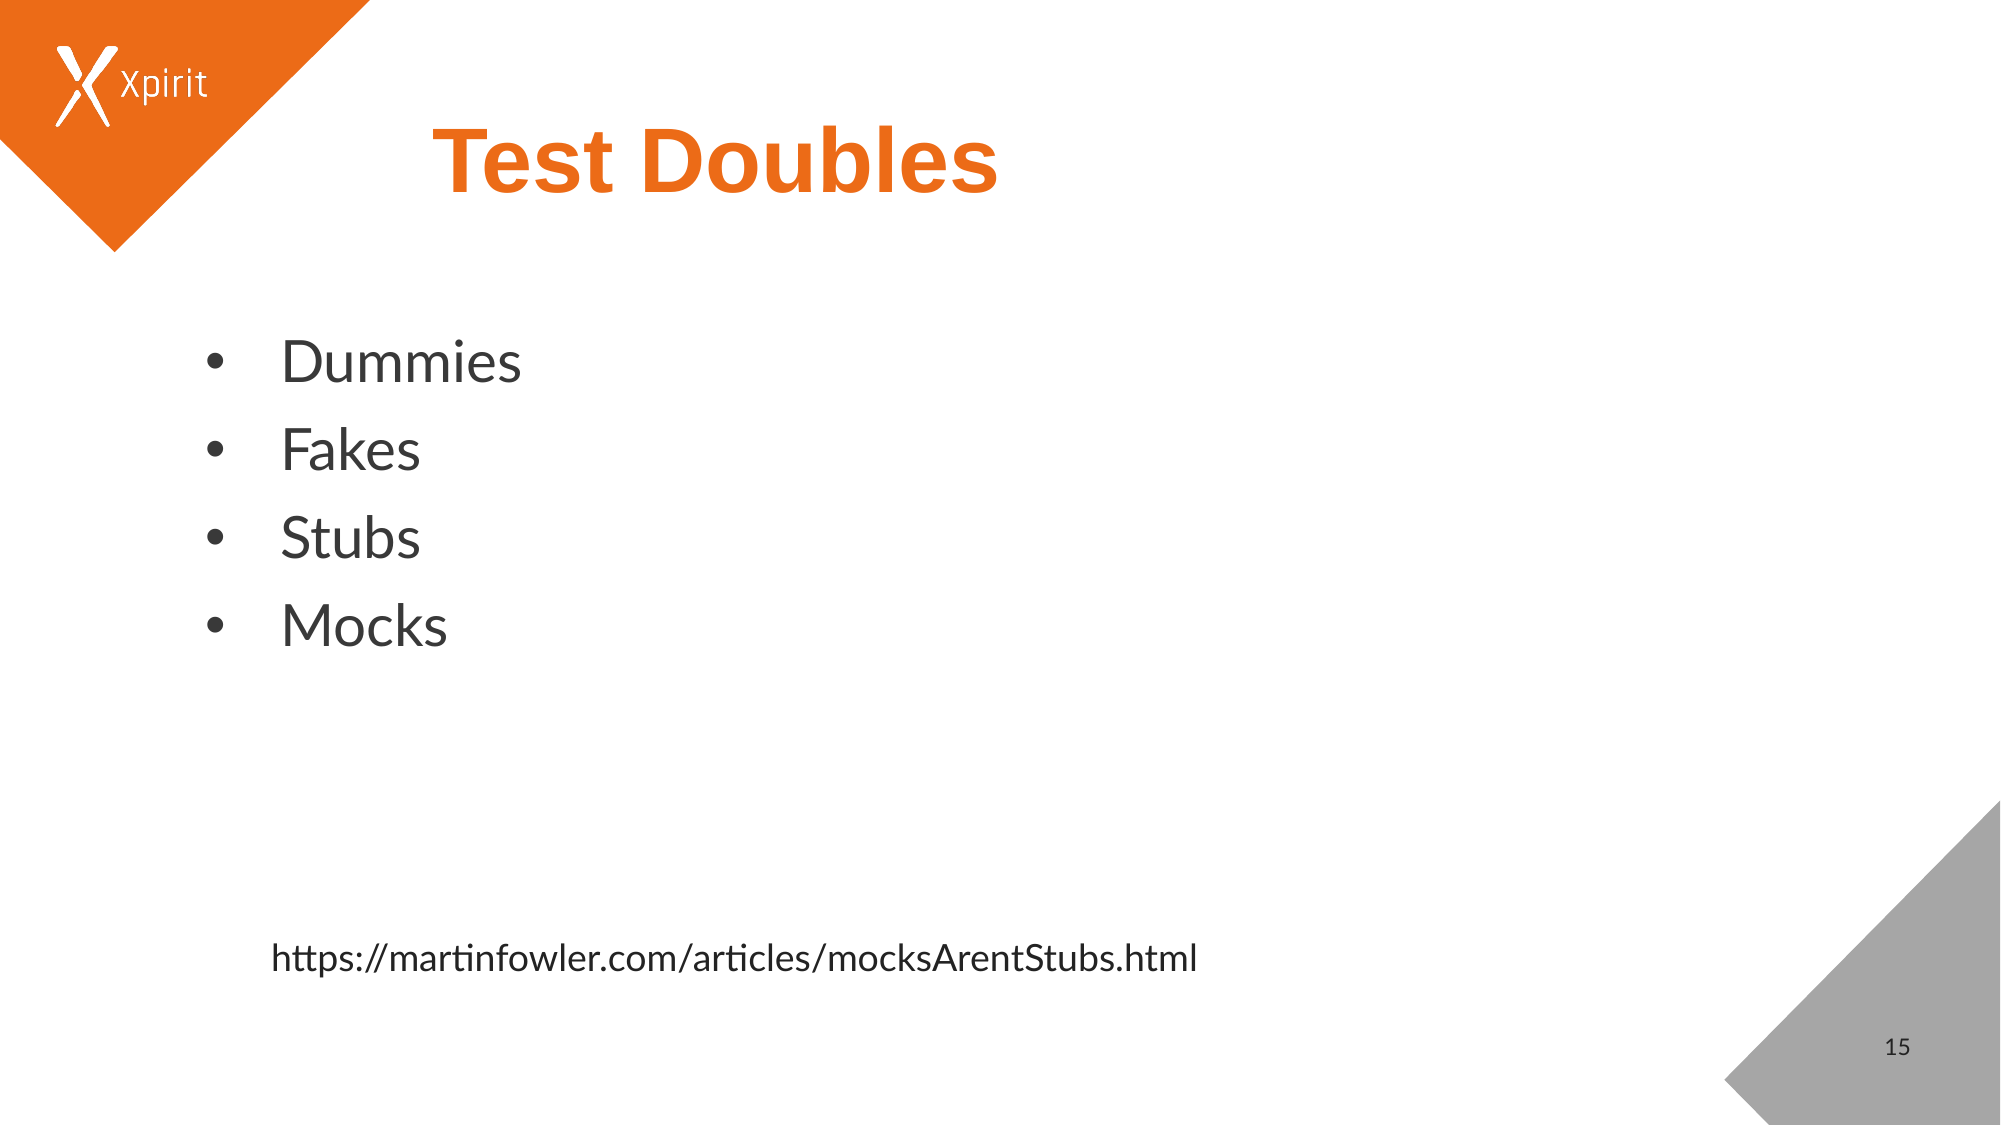

# Test Doubles
Dummies
Fakes
Stubs
Mocks
https://martinfowler.com/articles/mocksArentStubs.html
15